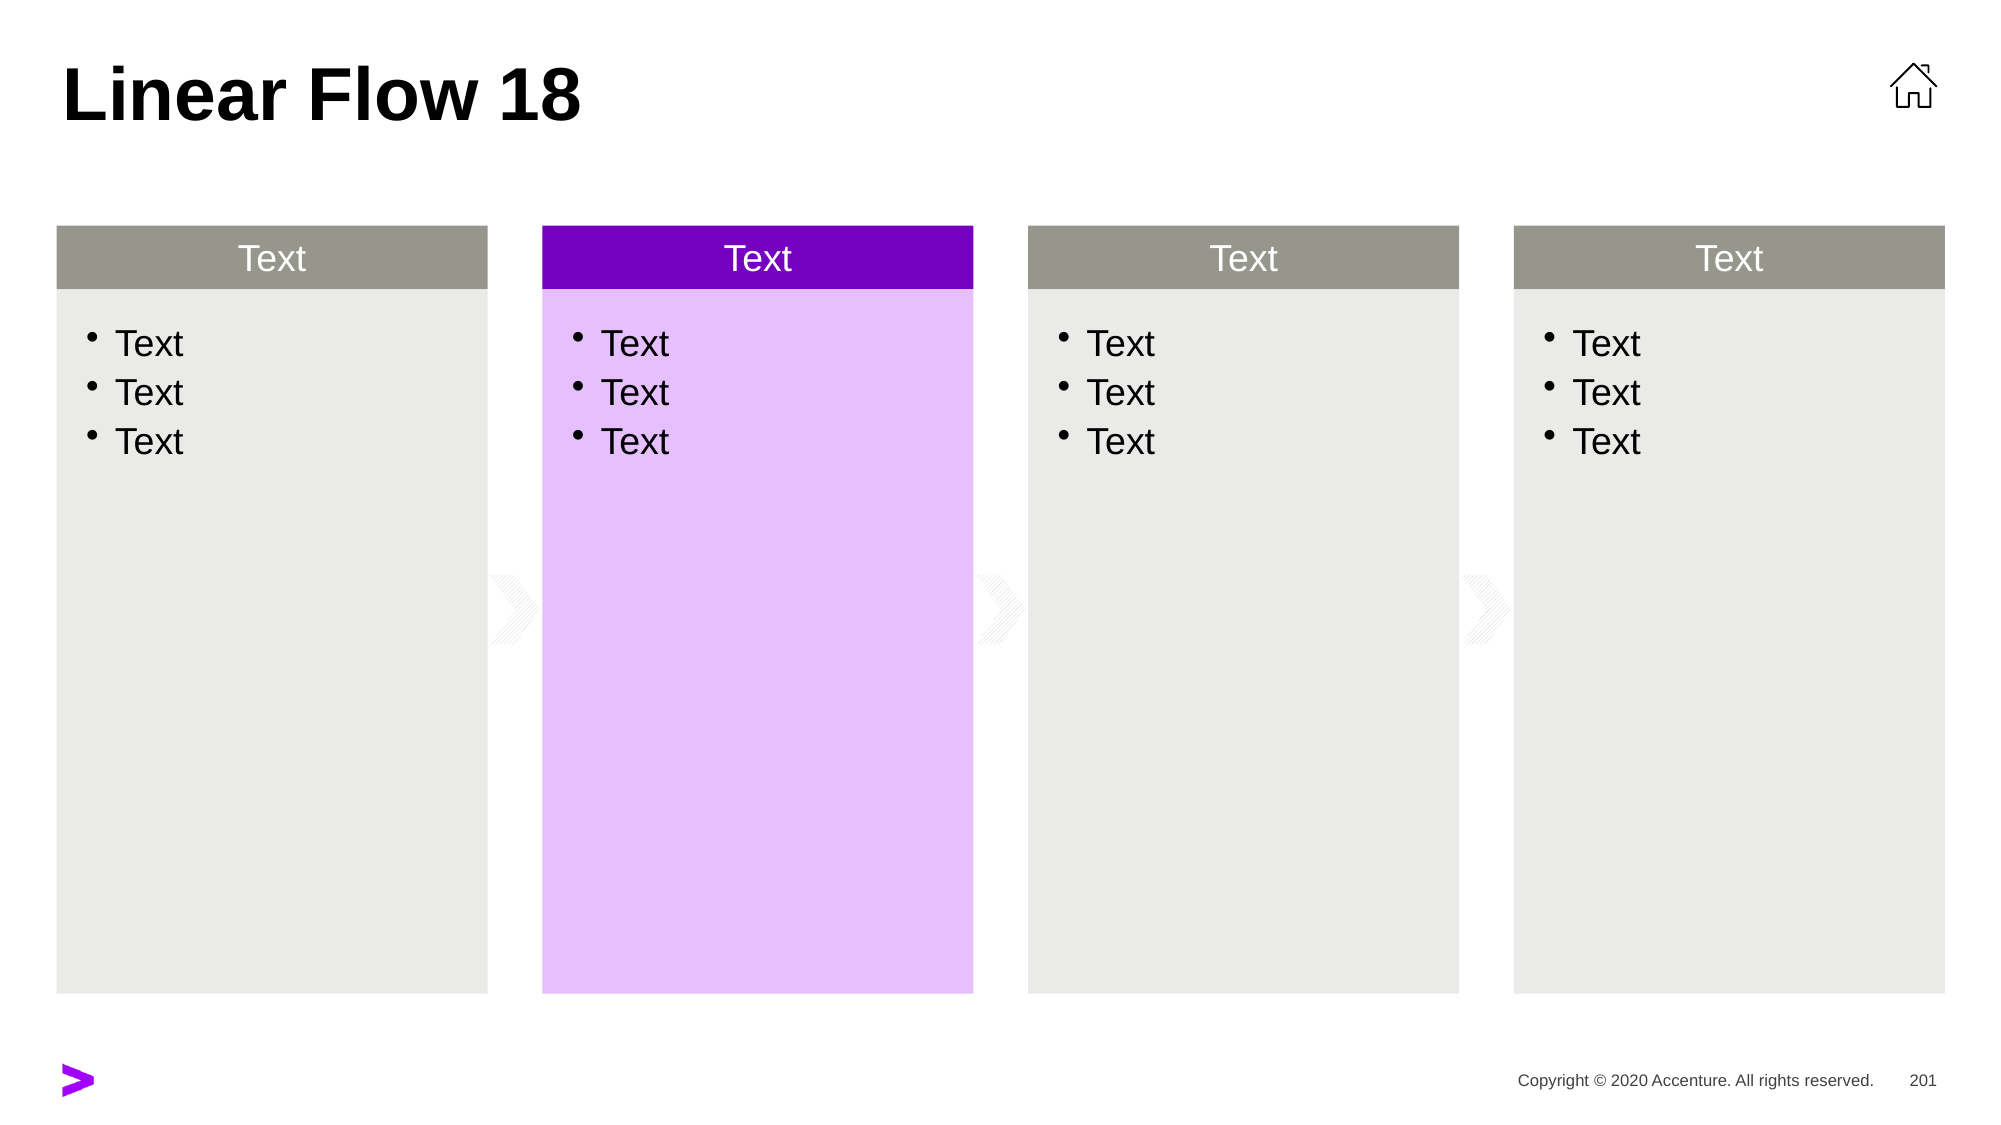

# Linear Flow 18

Text
Text
Text
Text
Text
Text
Text
Text
Text
Text
Text
Text
Text
Text
Text
Text